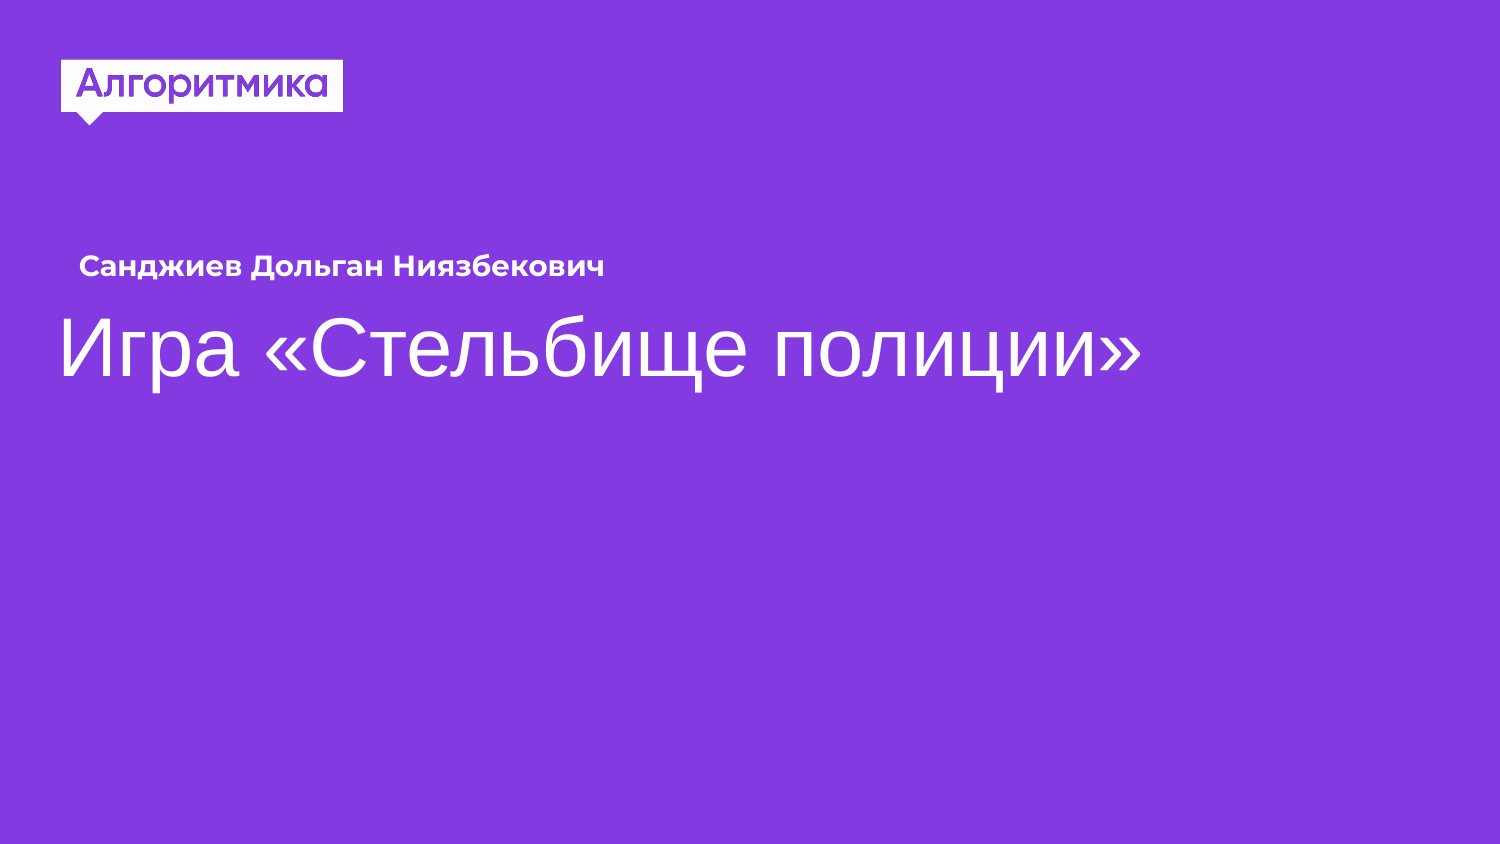

Санджиев Дольган Ниязбекович
# Игра «Стельбище полиции»